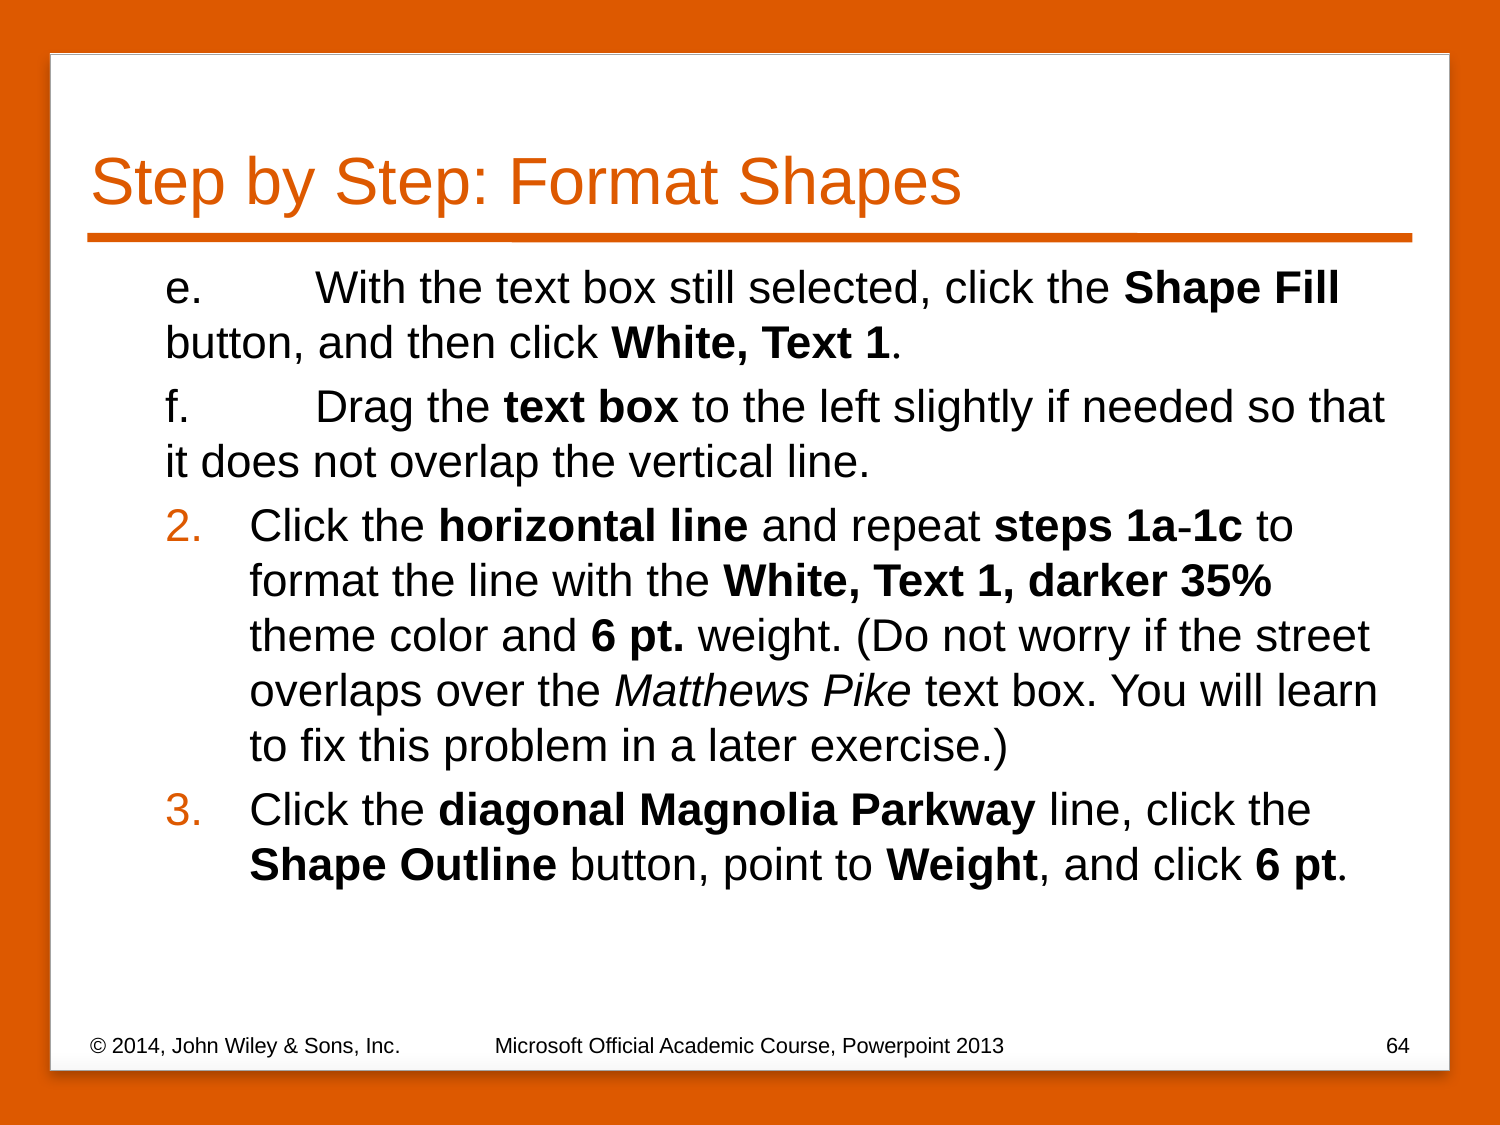

# Step by Step: Format Shapes
e.	With the text box still selected, click the Shape Fill button, and then click White, Text 1.
f.	Drag the text box to the left slightly if needed so that it does not overlap the vertical line.
Click the horizontal line and repeat steps 1a-1c to format the line with the White, Text 1, darker 35% theme color and 6 pt. weight. (Do not worry if the street overlaps over the Matthews Pike text box. You will learn to fix this problem in a later exercise.)
Click the diagonal Magnolia Parkway line, click the Shape Outline button, point to Weight, and click 6 pt.
© 2014, John Wiley & Sons, Inc.
Microsoft Official Academic Course, Powerpoint 2013
64